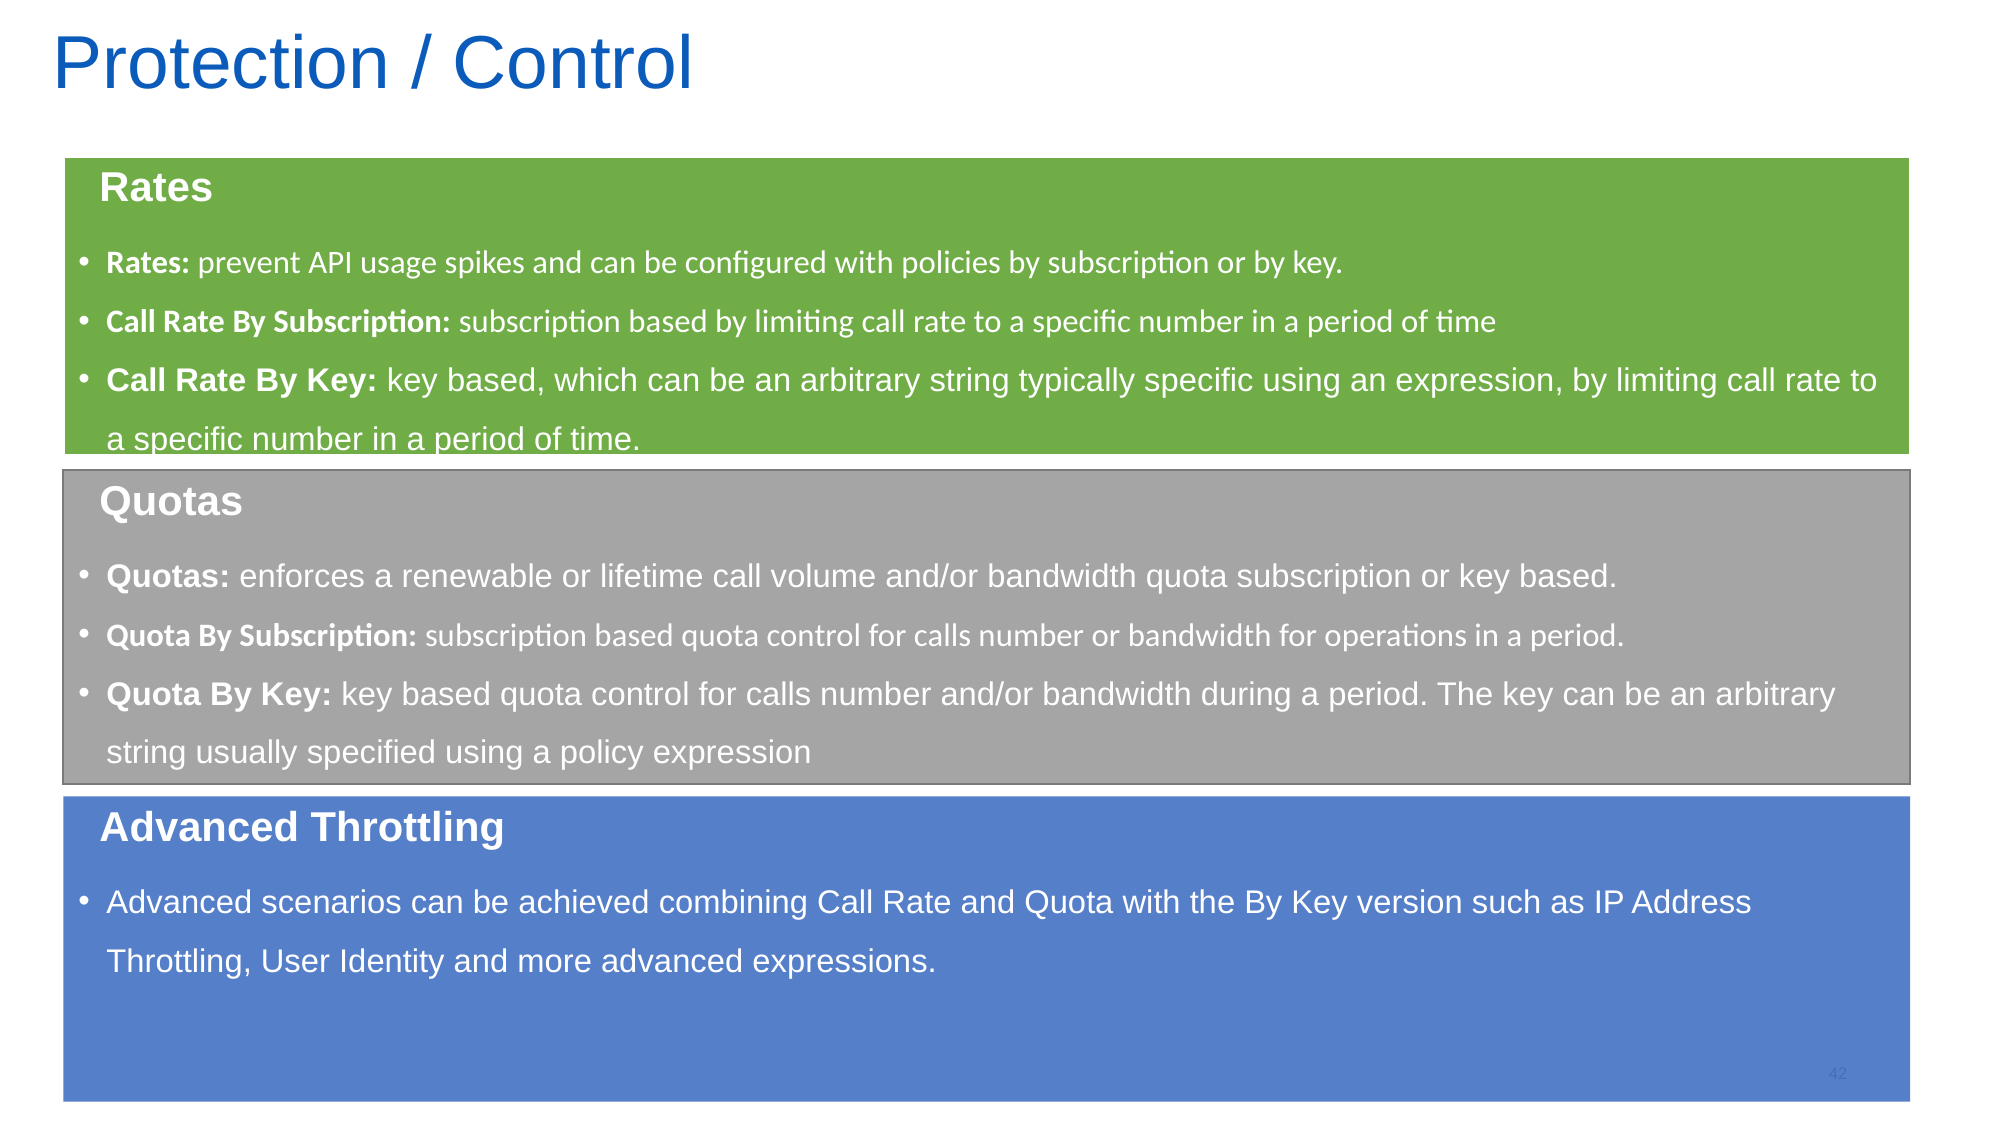

42
# Protection / Control

Rates: prevent API usage spikes and can be configured with policies by subscription or by key.
Call Rate By Subscription: subscription based by limiting call rate to a specific number in a period of time
Call Rate By Key: key based, which can be an arbitrary string typically specific using an expression, by limiting call rate to a specific number in a period of time.
Rates

Quotas: enforces a renewable or lifetime call volume and/or bandwidth quota subscription or key based.
Quota By Subscription: subscription based quota control for calls number or bandwidth for operations in a period.
Quota By Key: key based quota control for calls number and/or bandwidth during a period. The key can be an arbitrary string usually specified using a policy expression
Quotas

Advanced scenarios can be achieved combining Call Rate and Quota with the By Key version such as IP Address Throttling, User Identity and more advanced expressions.
Advanced Throttling